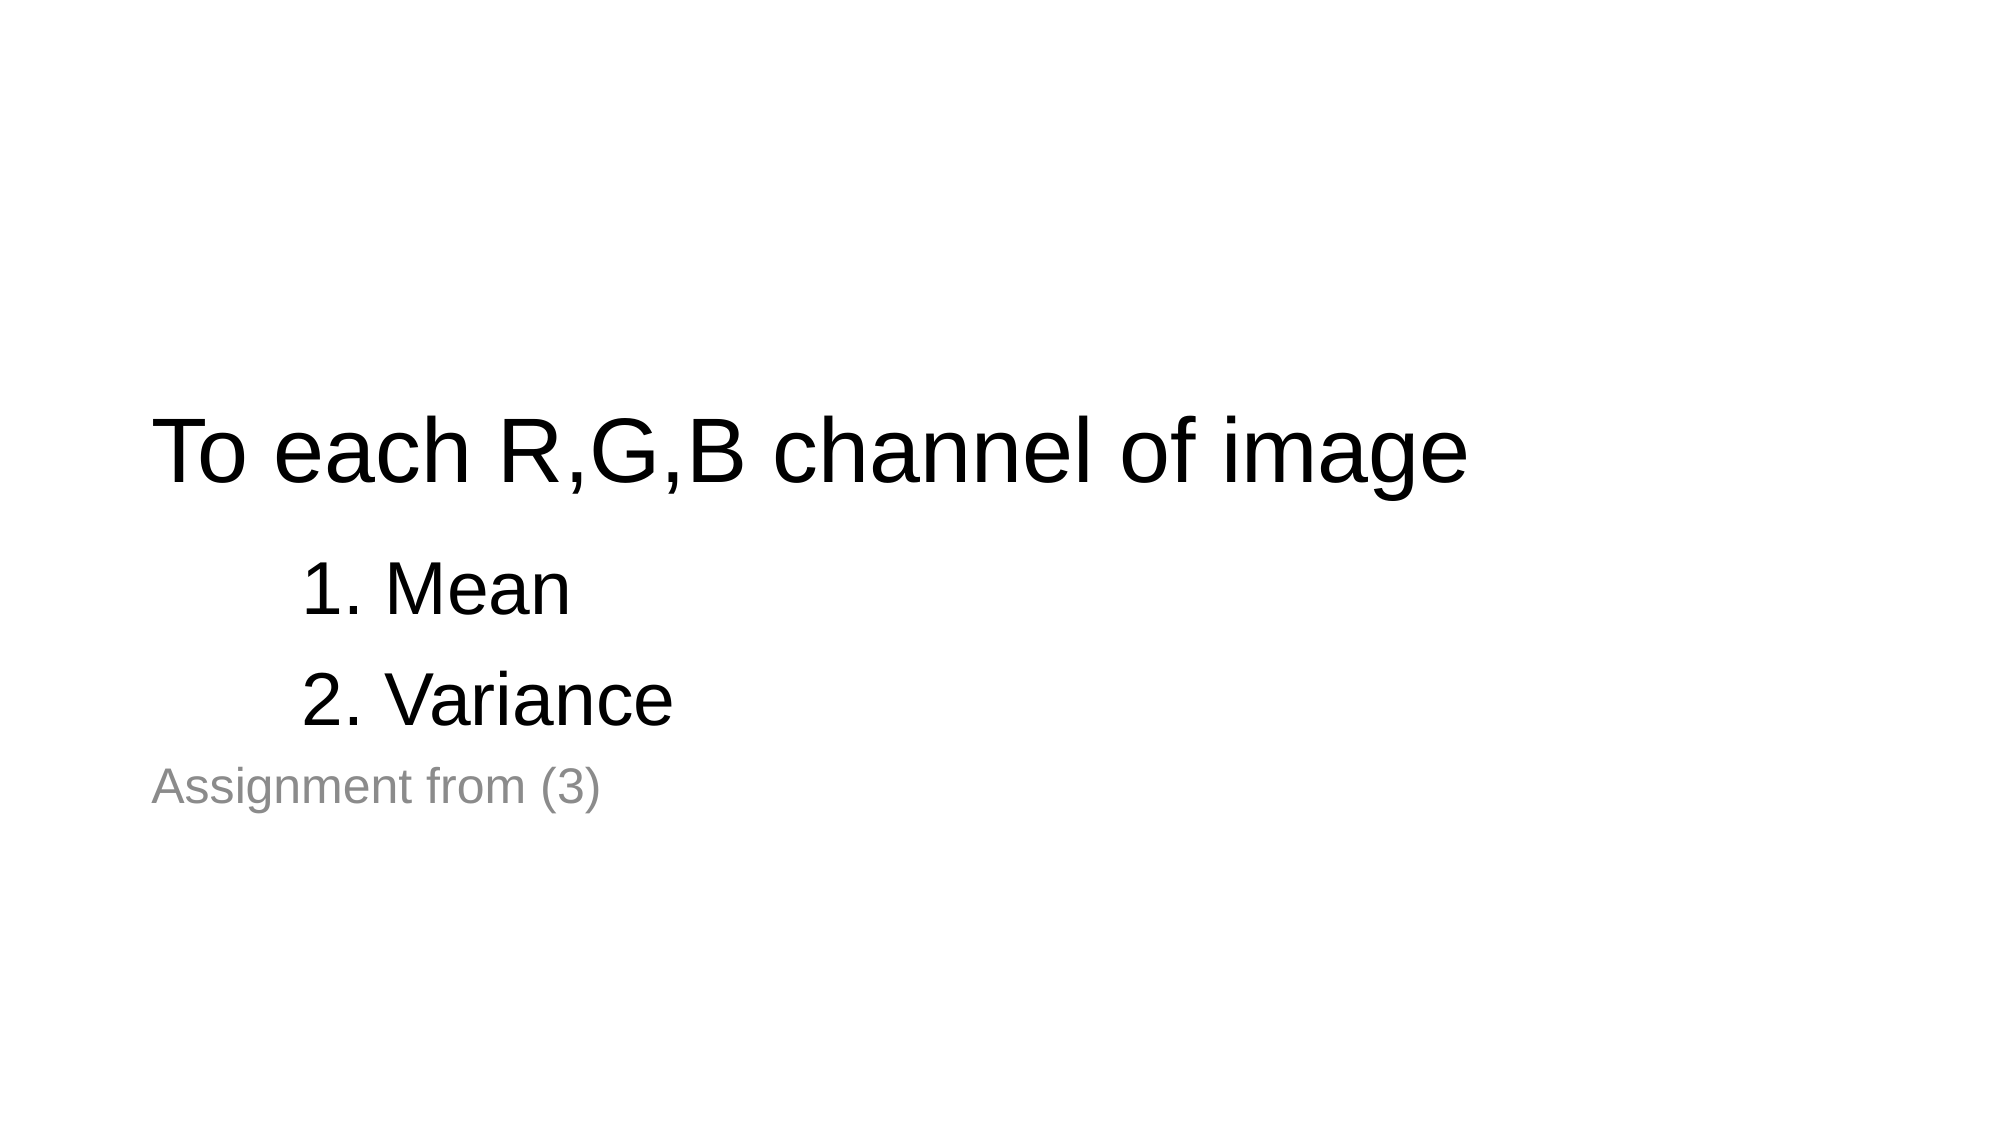

# To each R,G,B channel of image 1. Mean 2. Variance
Assignment from (3)